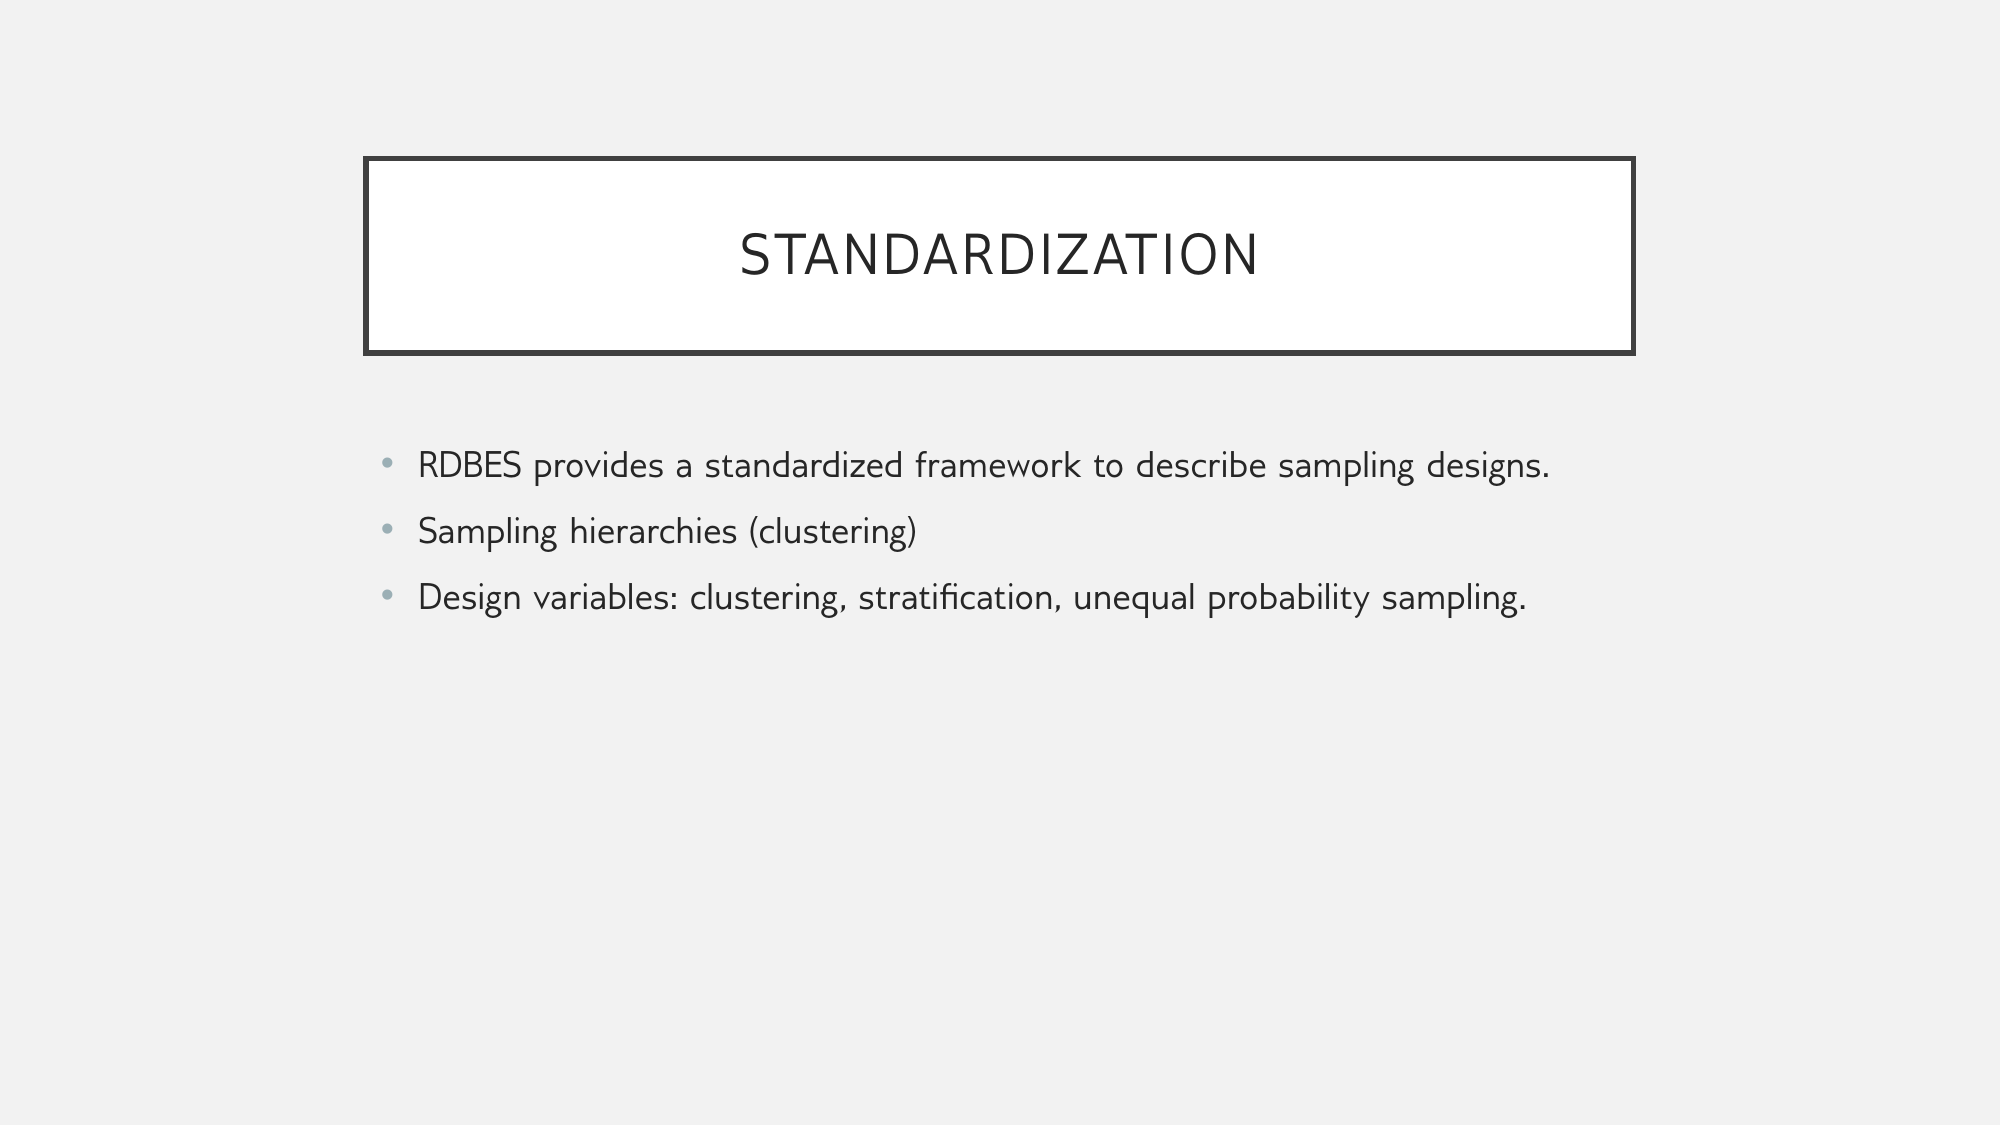

# standardization
RDBES provides a standardized framework to describe sampling designs.
Sampling hierarchies (clustering)
Design variables: clustering, stratification, unequal probability sampling.